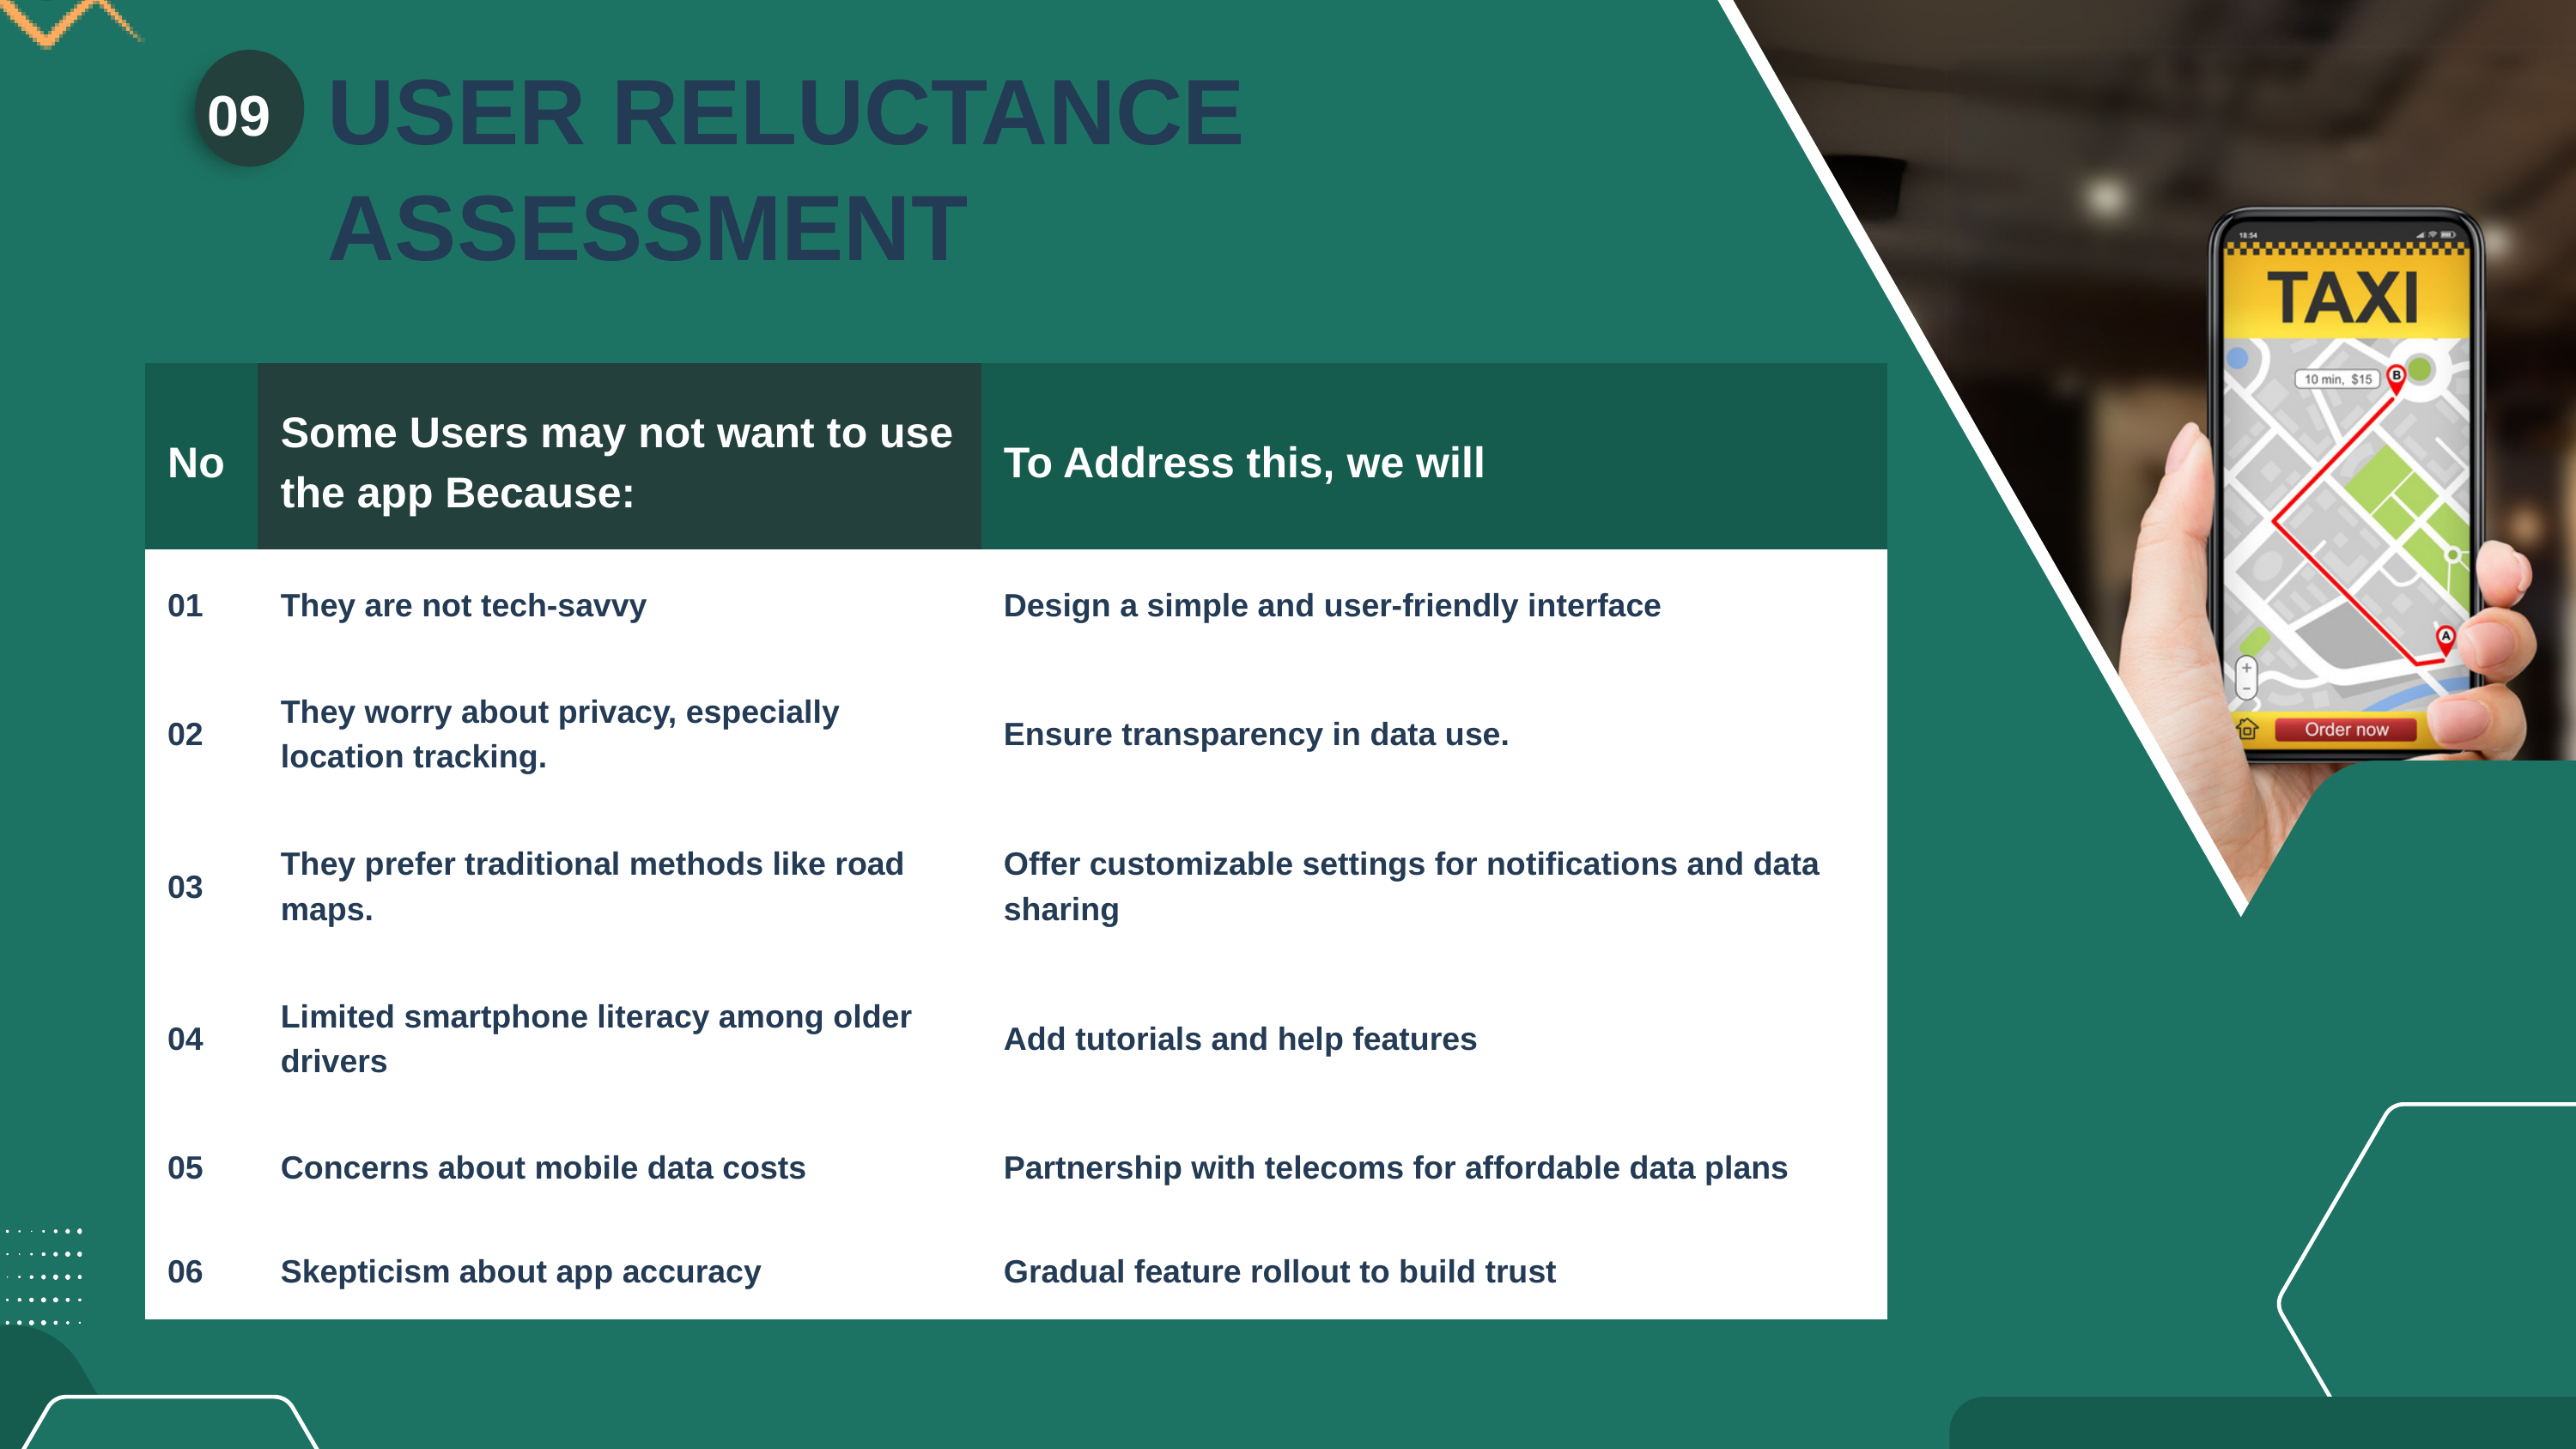

USER RELUCTANCE
ASSESSMENT

09
| No | Some Users may not want to use the app Because: | To Address this, we will |
| --- | --- | --- |
| 01 | They are not tech-savvy | Design a simple and user-friendly interface |
| 02 | They worry about privacy, especially location tracking. | Ensure transparency in data use. |
| 03 | They prefer traditional methods like road maps. | Offer customizable settings for notifications and data sharing |
| 04 | Limited smartphone literacy among older drivers | Add tutorials and help features |
| 05 | Concerns about mobile data costs | Partnership with telecoms for affordable data plans |
| 06 | Skepticism about app accuracy | Gradual feature rollout to build trust |